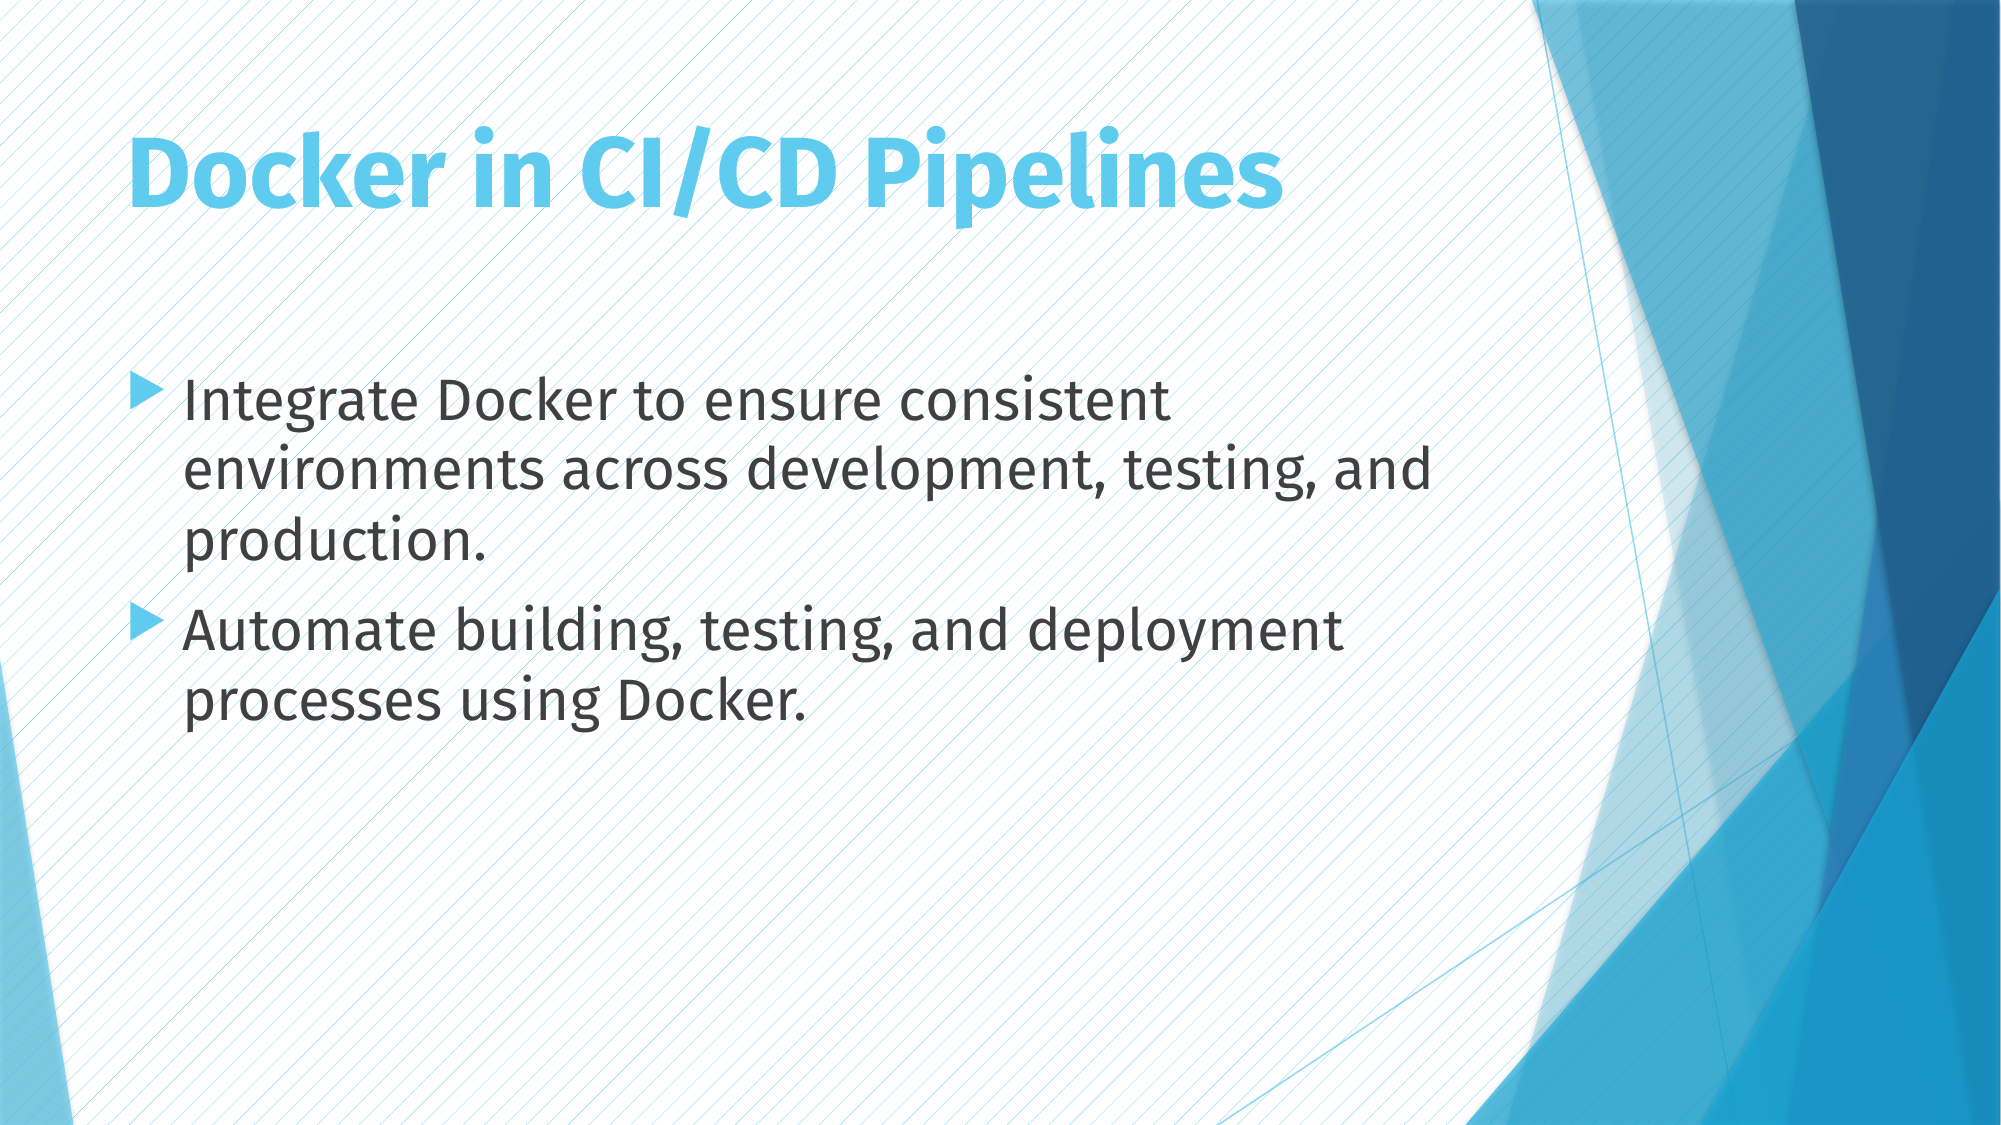

# Docker in CI/CD Pipelines
Integrate Docker to ensure consistent environments across development, testing, and production.
Automate building, testing, and deployment processes using Docker.